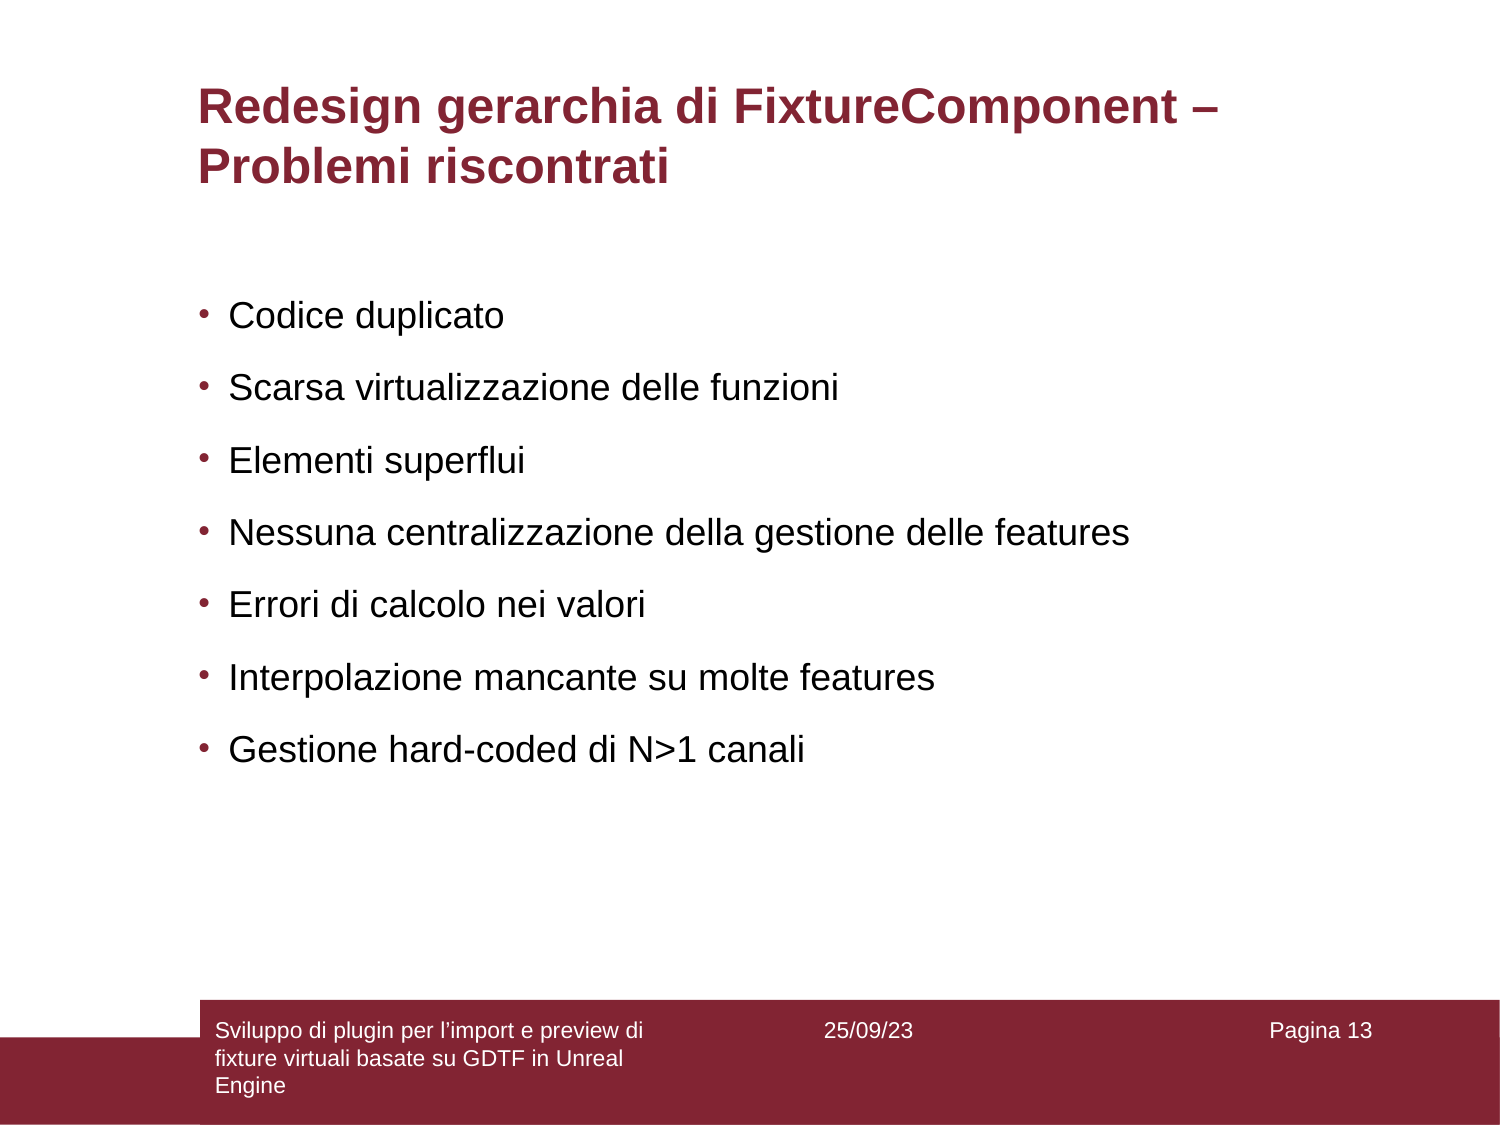

Redesign gerarchia di FixtureComponent – Problemi riscontrati

Codice duplicato
Scarsa virtualizzazione delle funzioni
Elementi superflui
Nessuna centralizzazione della gestione delle features
Errori di calcolo nei valori
Interpolazione mancante su molte features
Gestione hard-coded di N>1 canali
Sviluppo di plugin per l’import e preview di
fixture virtuali basate su GDTF in Unreal Engine
25/09/23
Pagina 13